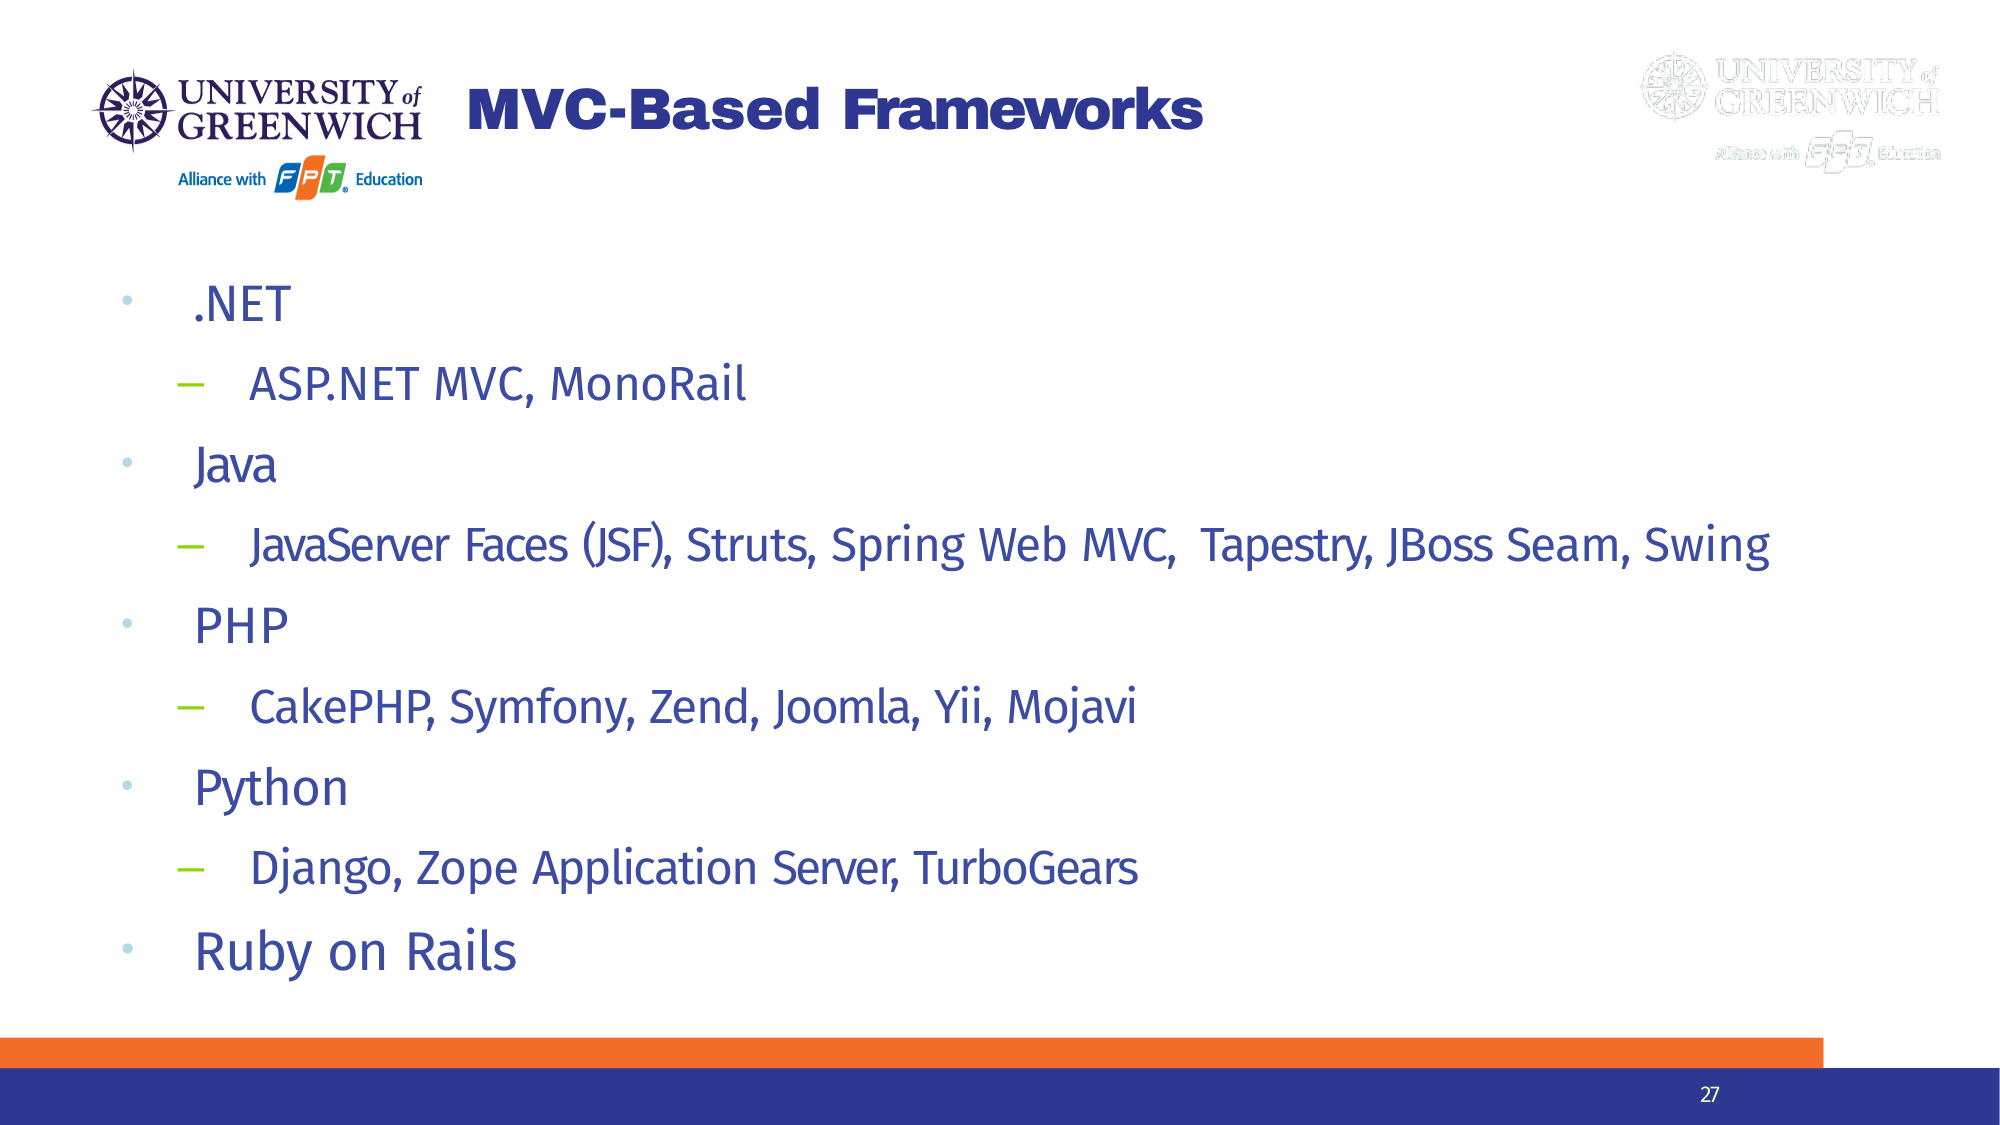

# MVC-Based Frameworks
.NET
ASP.NET MVC, MonoRail
Java
JavaServer Faces (JSF), Struts, Spring Web MVC,  Tapestry, JBoss Seam, Swing
PHP
CakePHP, Symfony, Zend, Joomla, Yii, Mojavi
Python
Django, Zope Application Server, TurboGears
Ruby on Rails

27